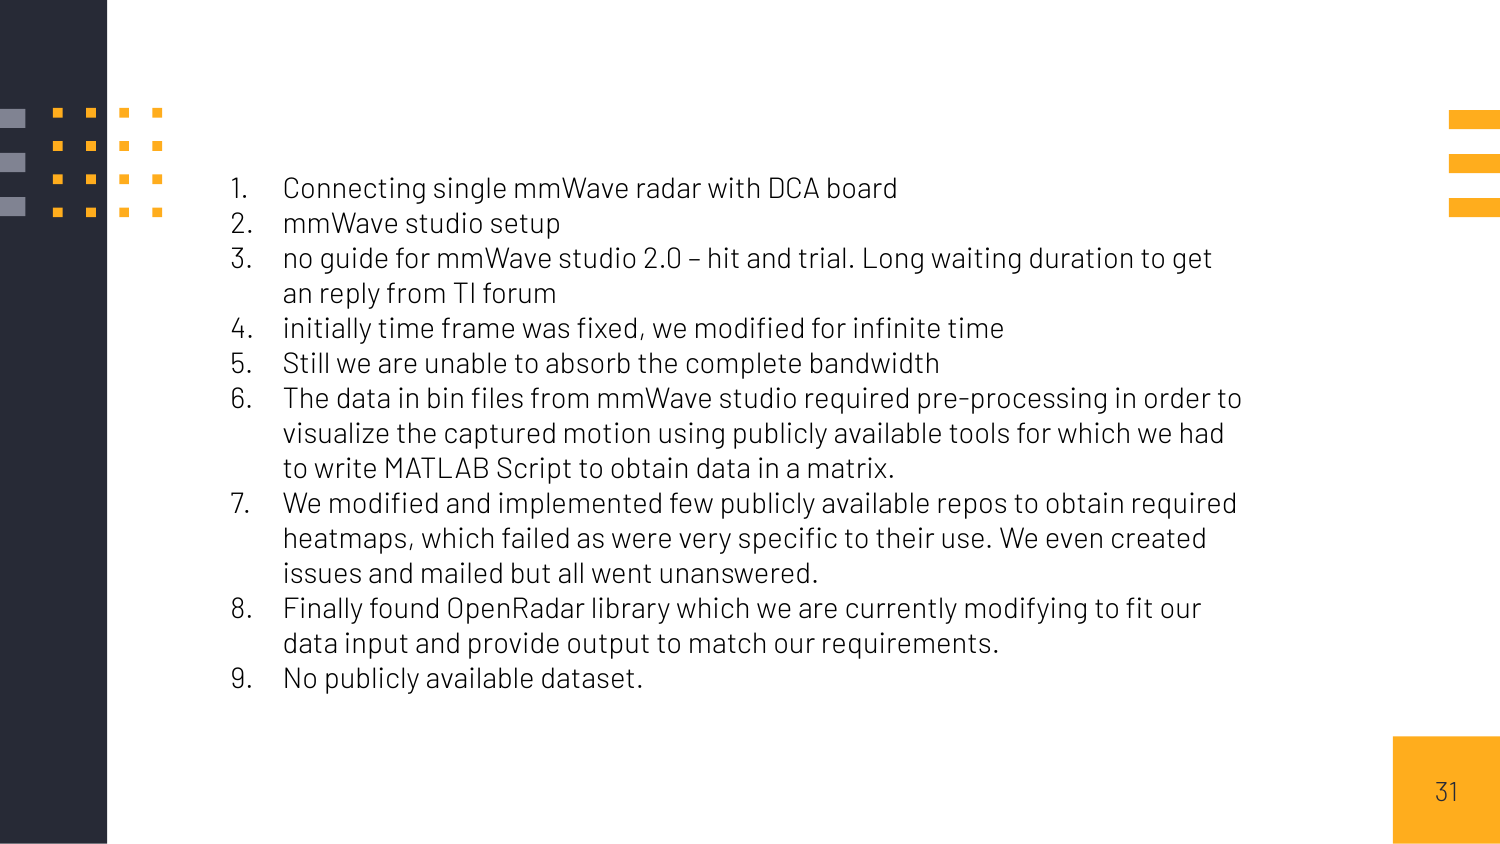

Connecting single mmWave radar with DCA board
mmWave studio setup
no guide for mmWave studio 2.0 – hit and trial. Long waiting duration to get an reply from TI forum
initially time frame was fixed, we modified for infinite time
Still we are unable to absorb the complete bandwidth
The data in bin files from mmWave studio required pre-processing in order to visualize the captured motion using publicly available tools for which we had to write MATLAB Script to obtain data in a matrix.
We modified and implemented few publicly available repos to obtain required heatmaps, which failed as were very specific to their use. We even created issues and mailed but all went unanswered.
Finally found OpenRadar library which we are currently modifying to fit our data input and provide output to match our requirements.
No publicly available dataset.
31